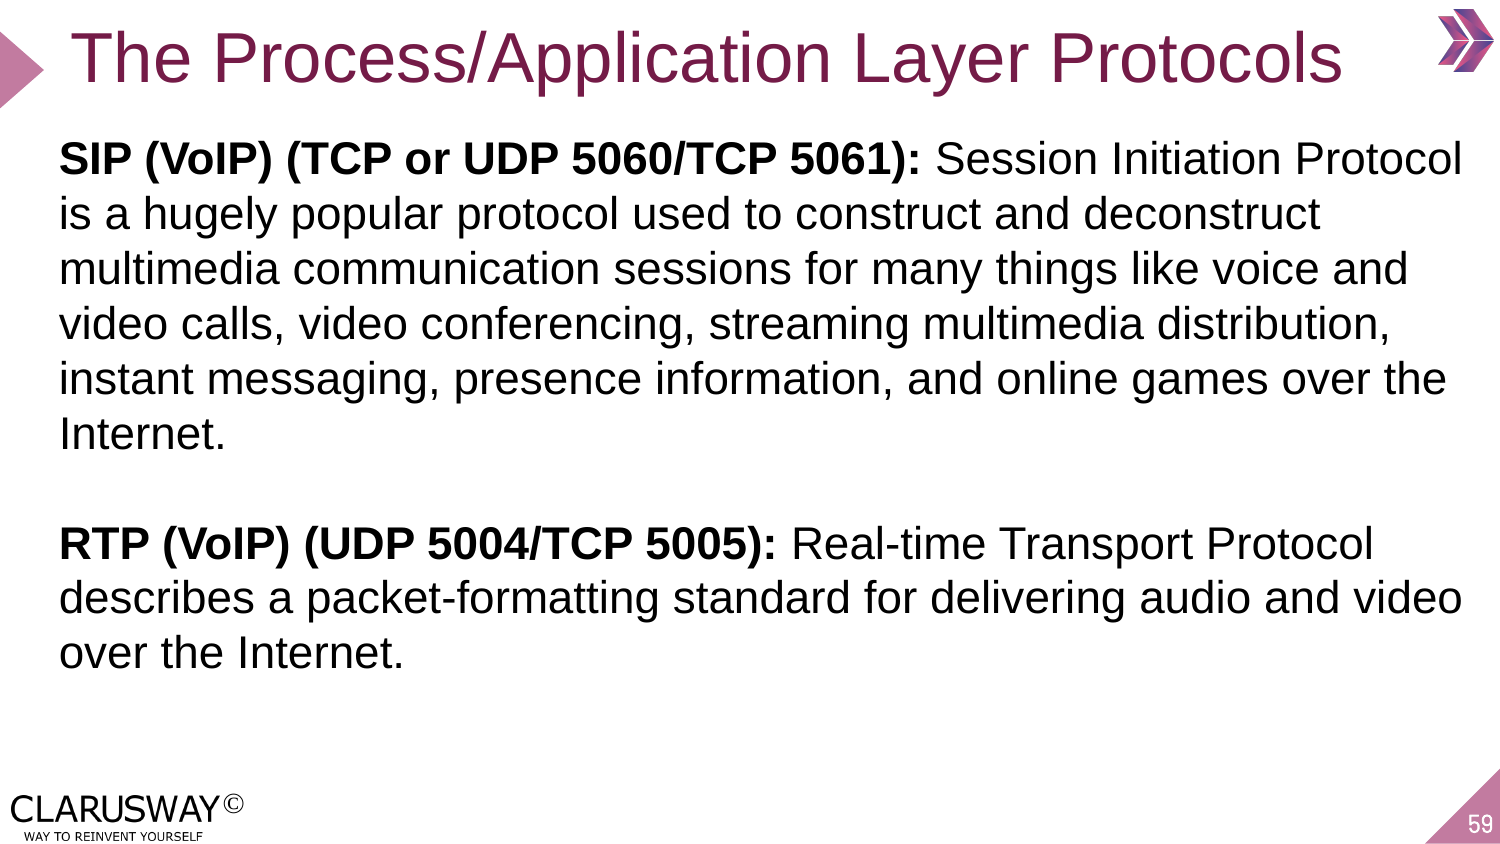

# The Process/Application Layer Protocols

SIP (VoIP) (TCP or UDP 5060/TCP 5061): Session Initiation Protocol is a hugely popular protocol used to construct and deconstruct multimedia communication sessions for many things like voice and video calls, video conferencing, streaming multimedia distribution, instant messaging, presence information, and online games over the Internet.

RTP (VoIP) (UDP 5004/TCP 5005): Real-time Transport Protocol describes a packet-formatting standard for delivering audio and video over the Internet.

59